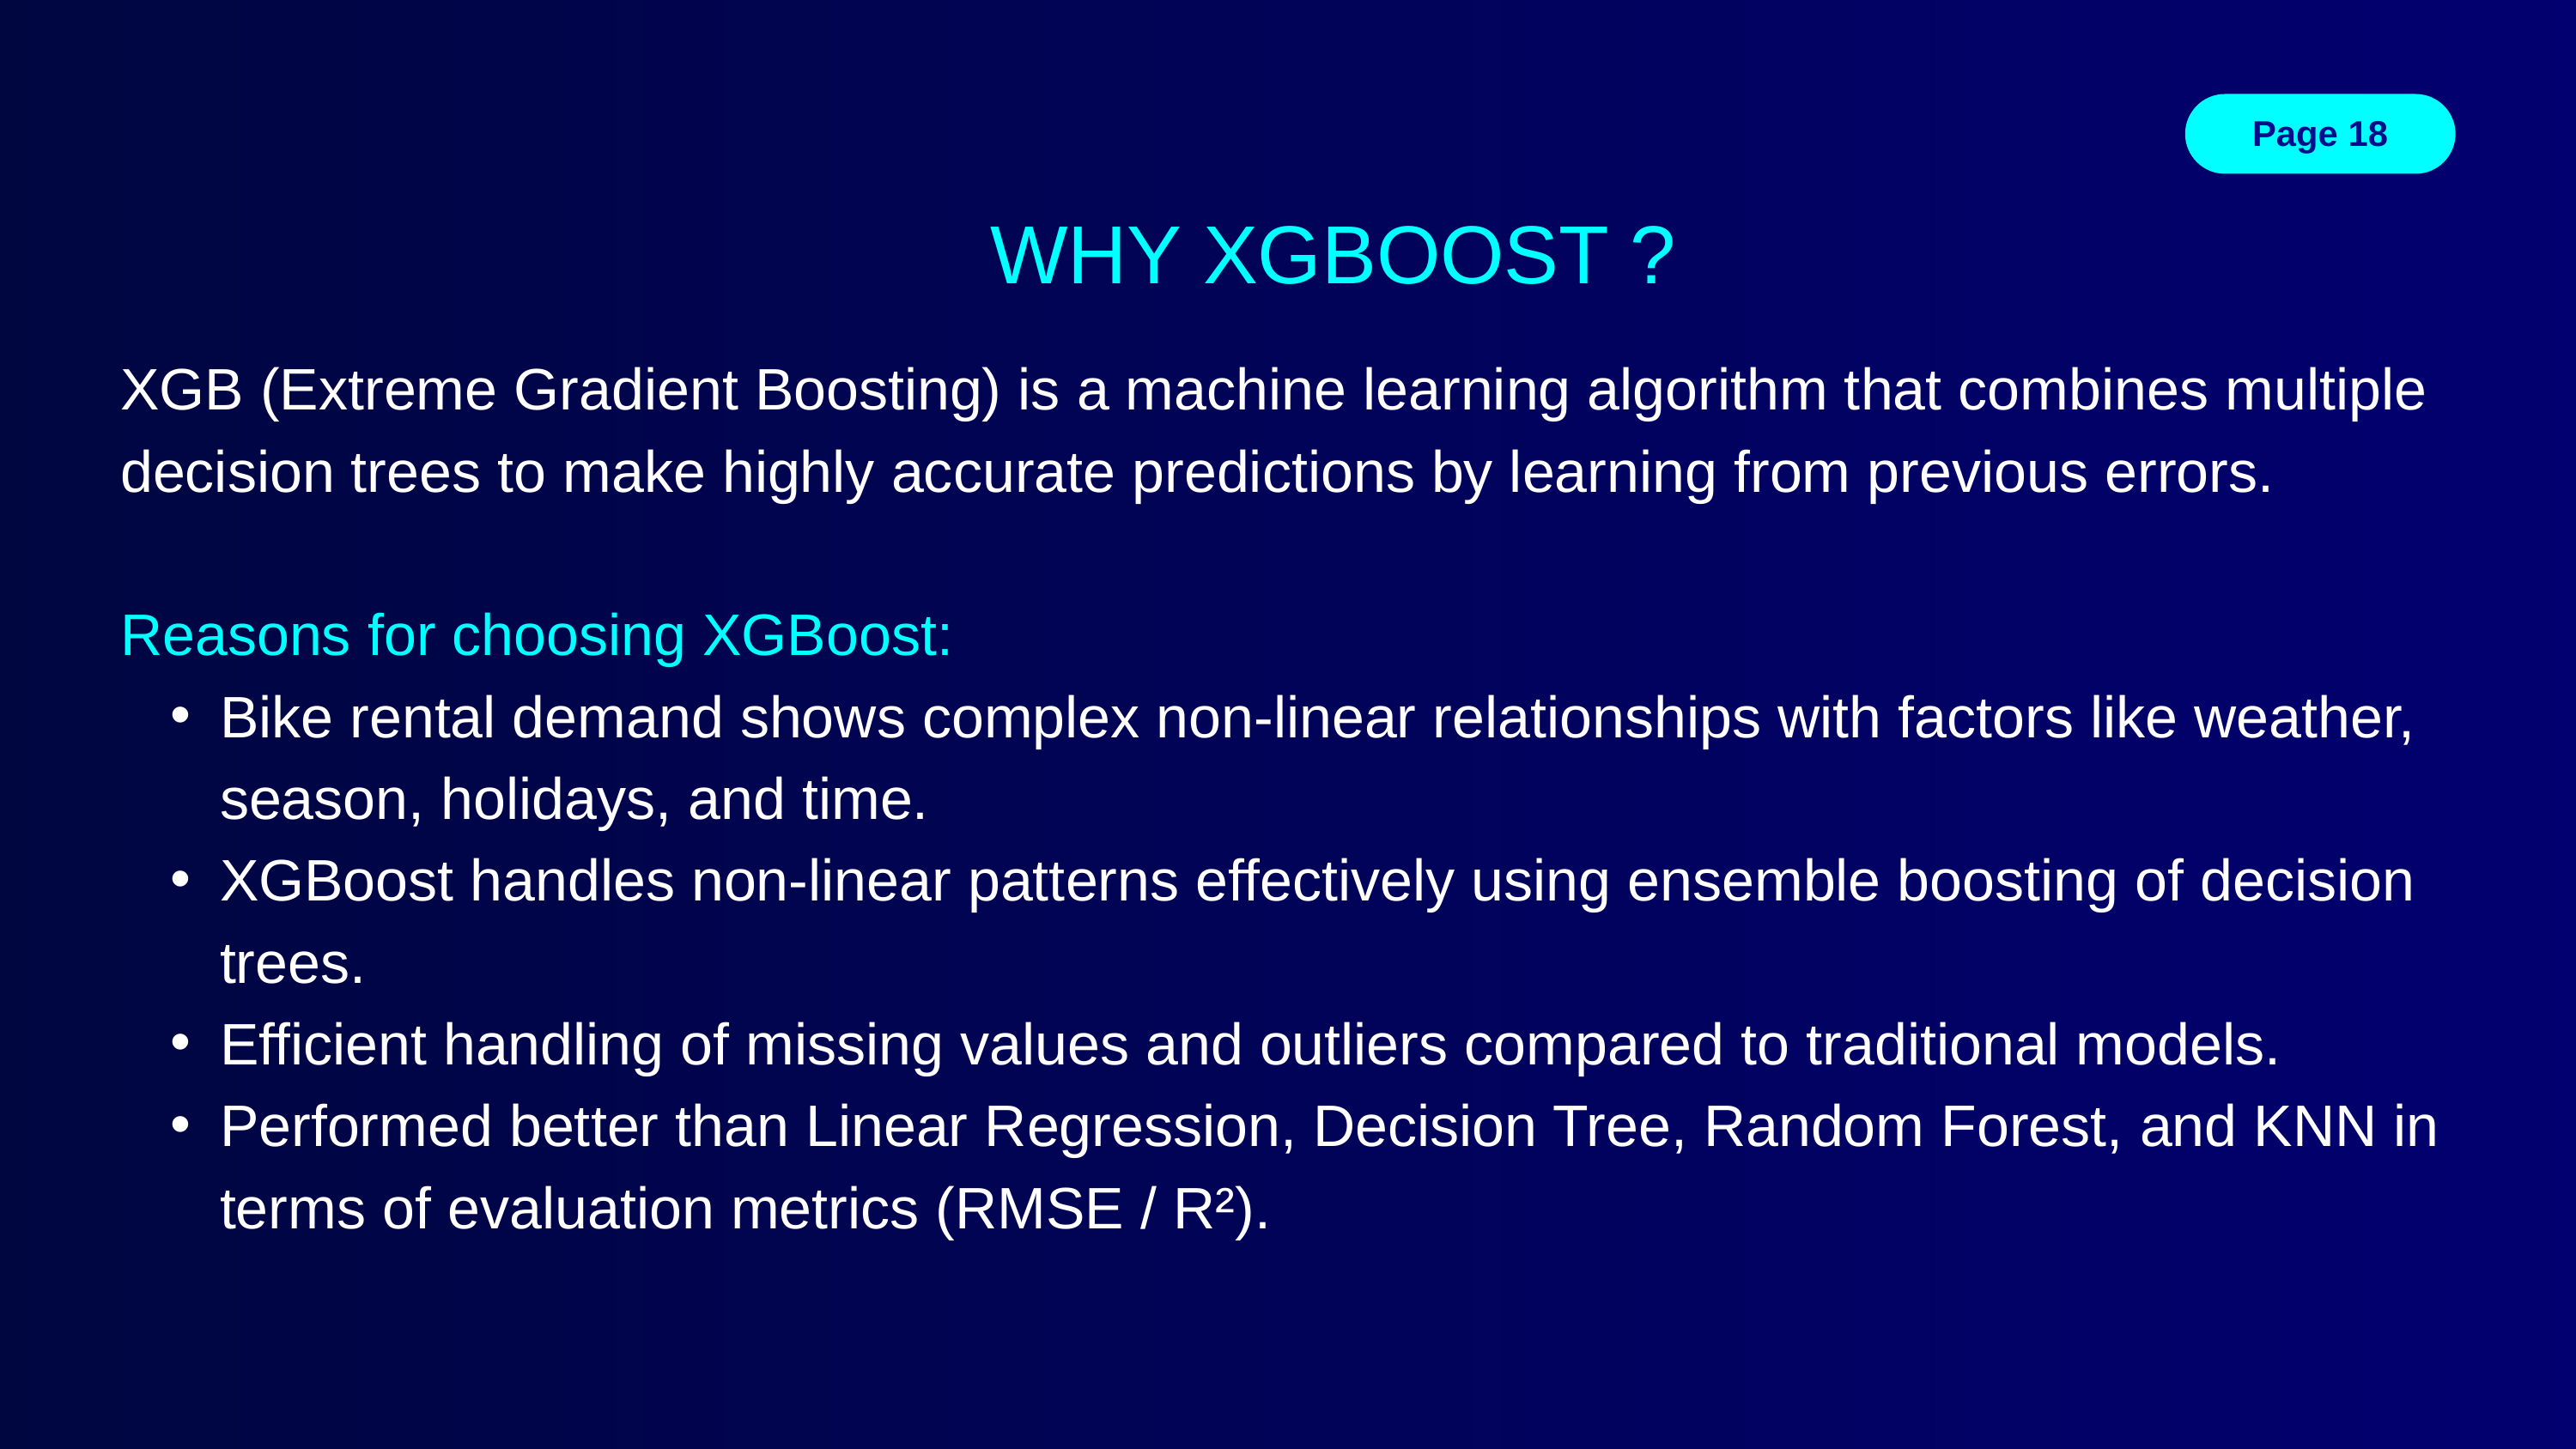

Page 18
WHY XGBOOST ?
XGB (Extreme Gradient Boosting) is a machine learning algorithm that combines multiple decision trees to make highly accurate predictions by learning from previous errors.

Reasons for choosing XGBoost:
Bike rental demand shows complex non-linear relationships with factors like weather, season, holidays, and time.
XGBoost handles non-linear patterns effectively using ensemble boosting of decision trees.
Efficient handling of missing values and outliers compared to traditional models.
Performed better than Linear Regression, Decision Tree, Random Forest, and KNN in terms of evaluation metrics (RMSE / R²).